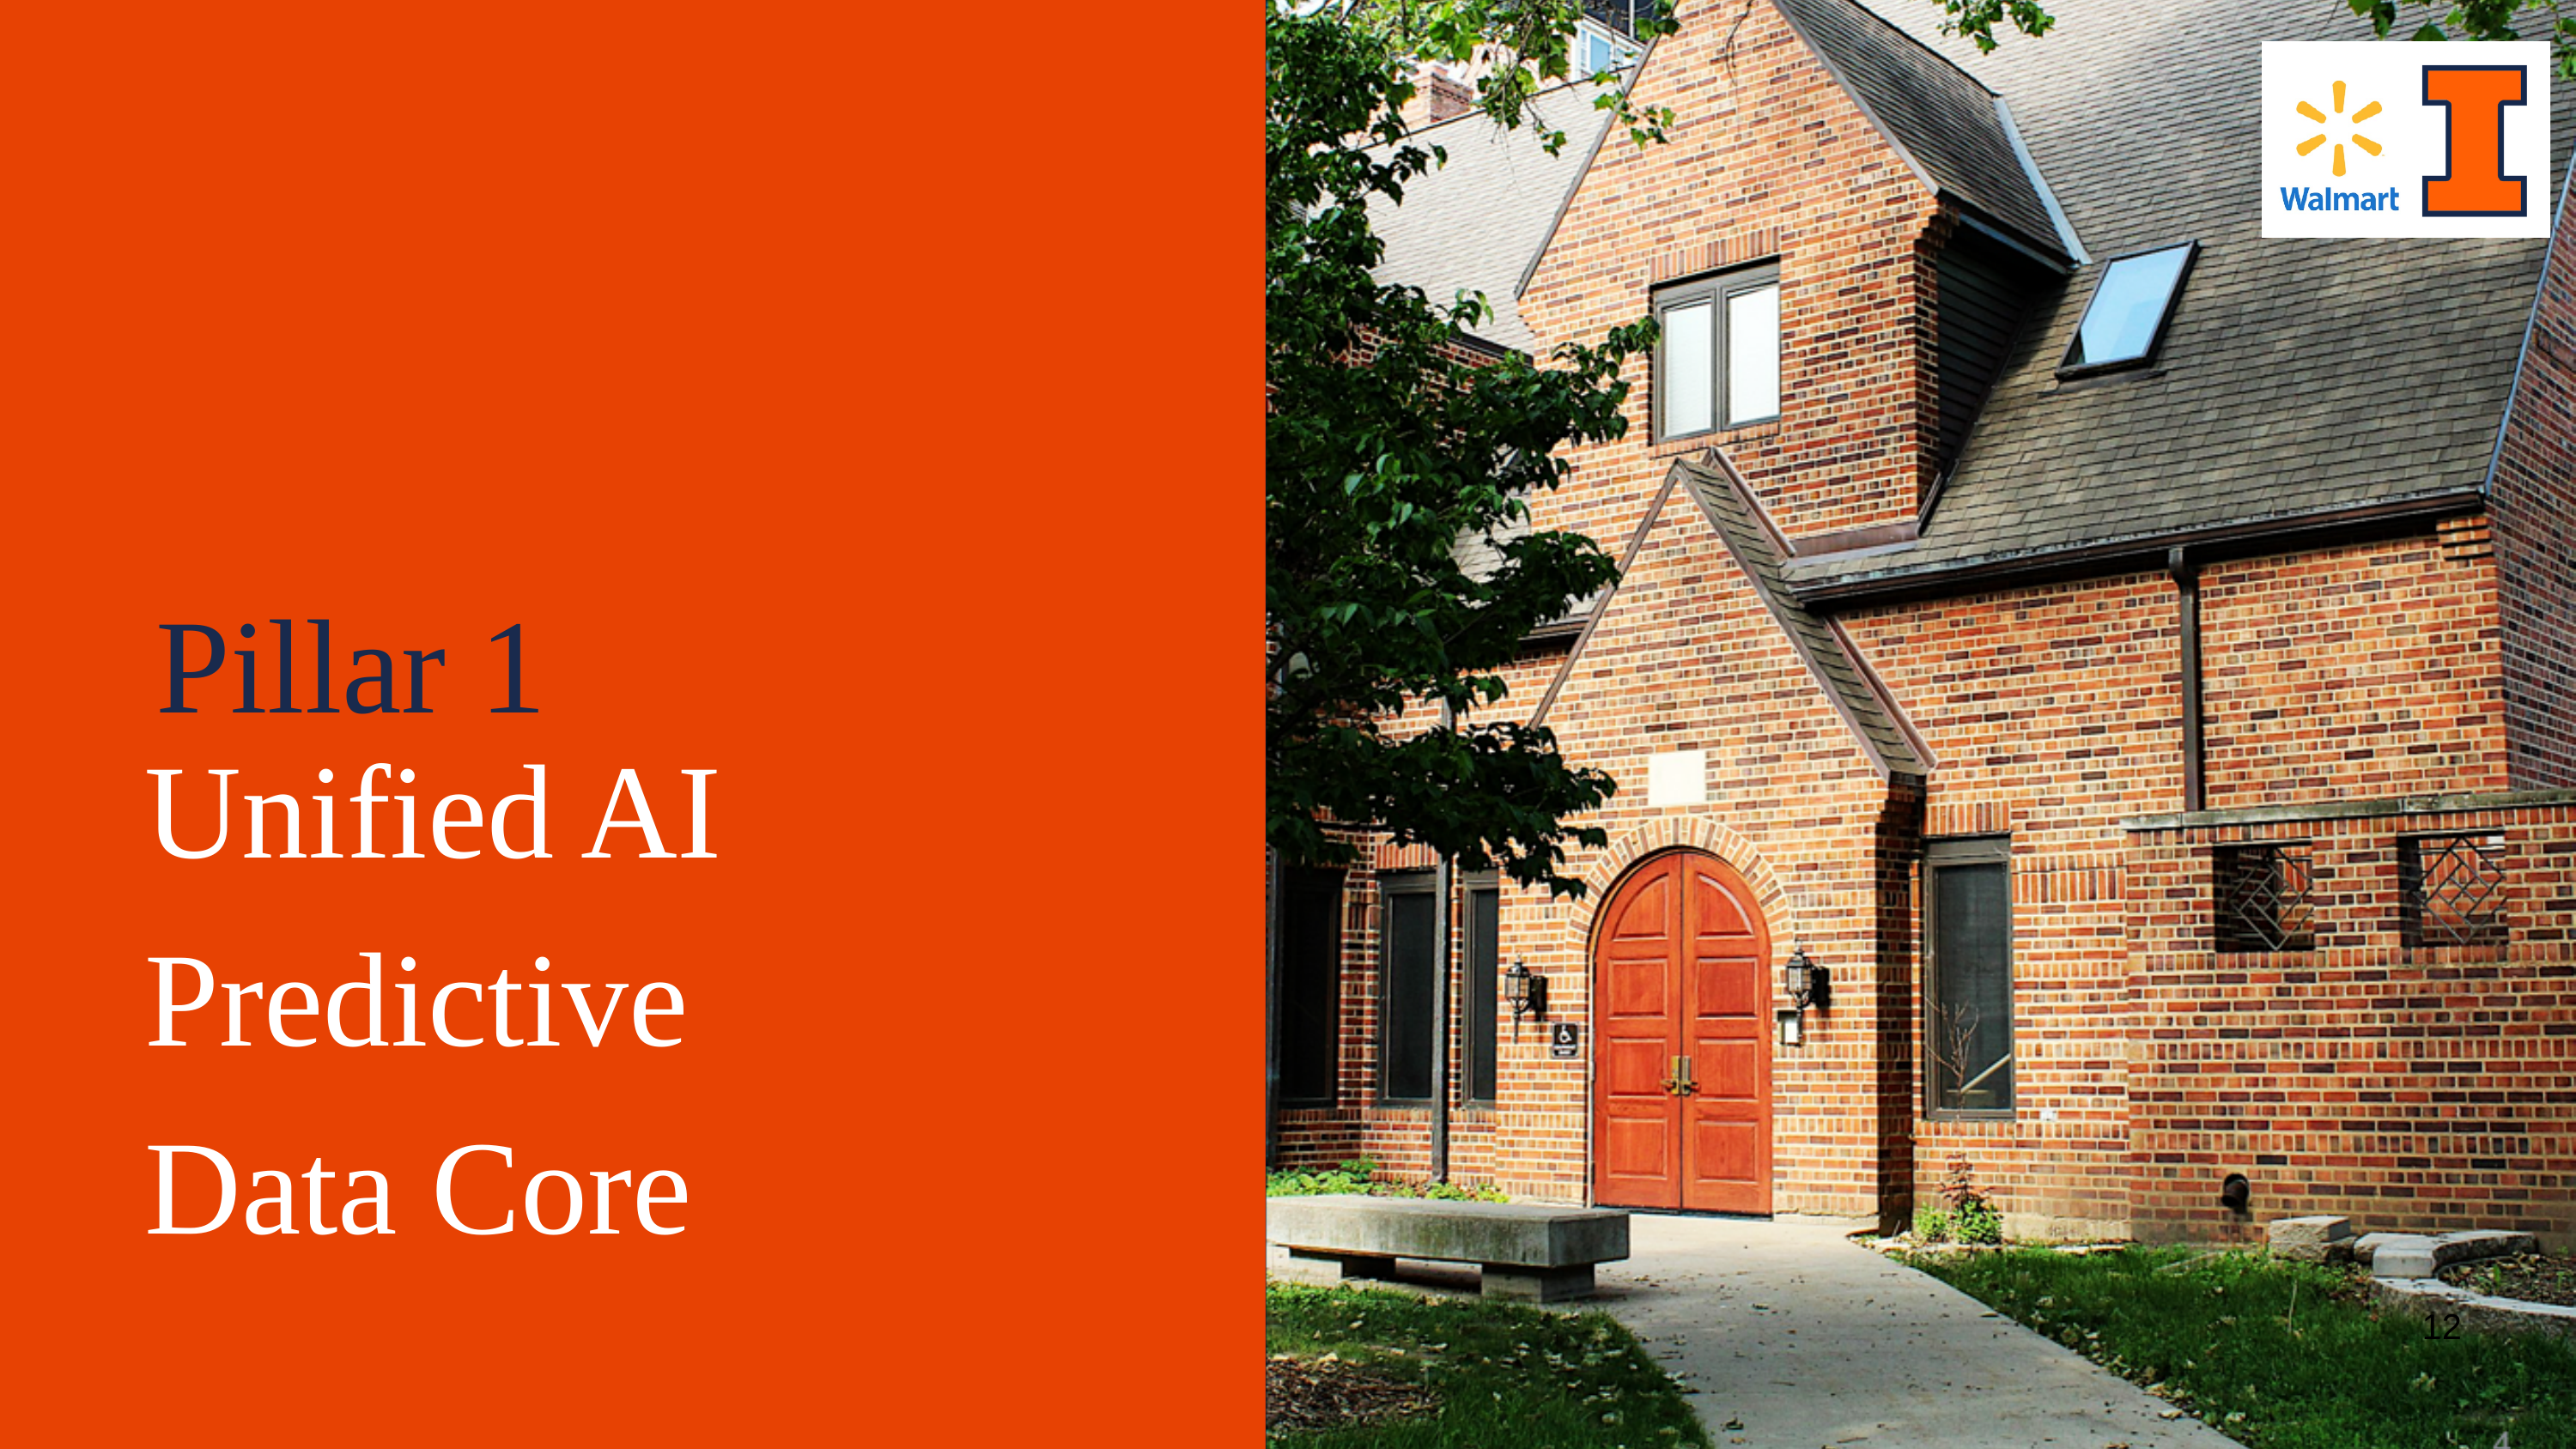

Pillar 1
Unified AI Predictive Data Core
12